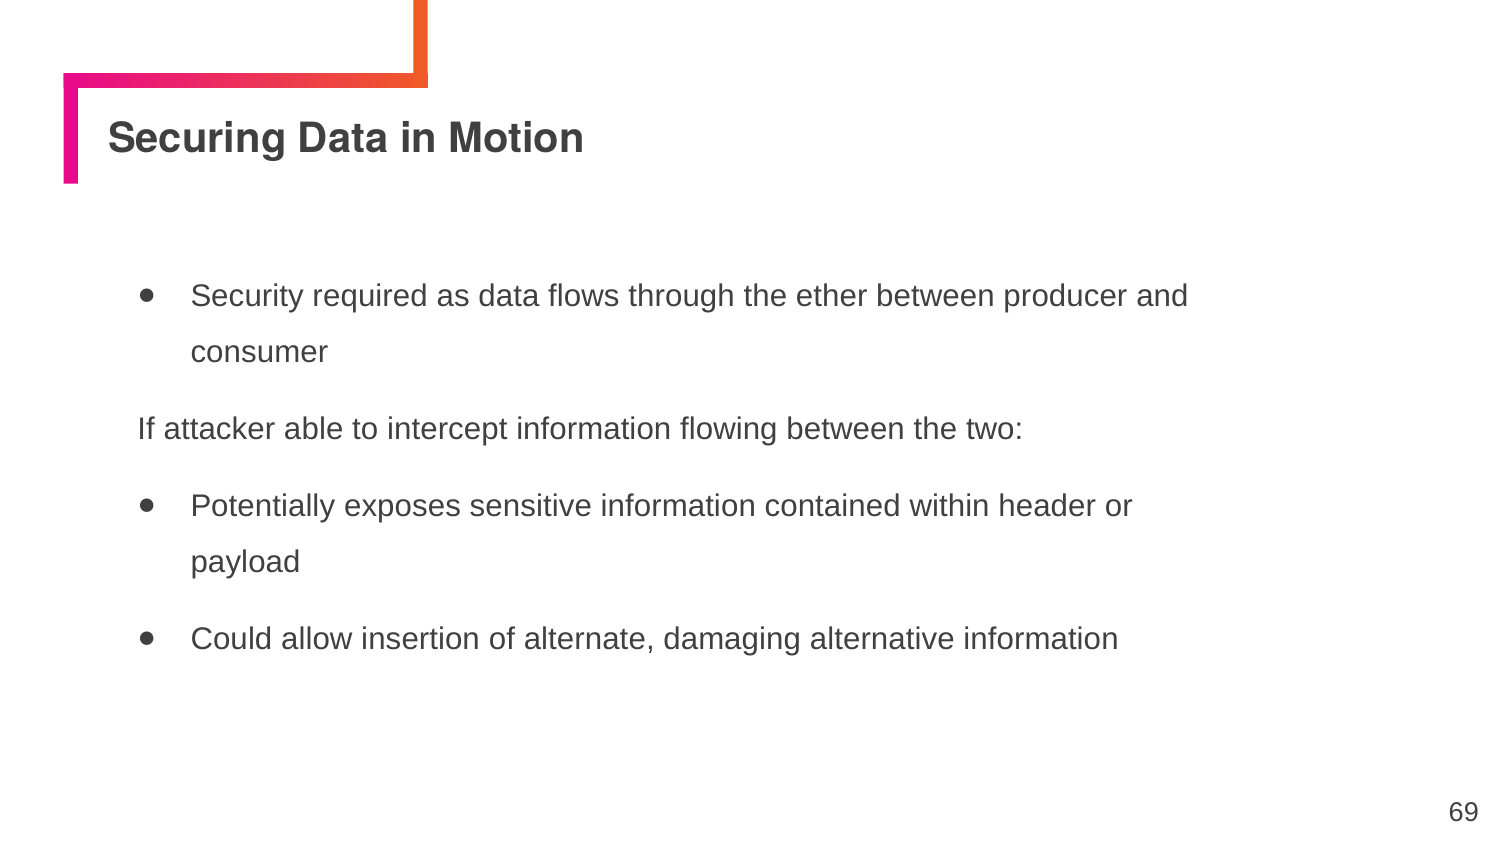

# Securing Data in Motion
Security required as data flows through the ether between producer and consumer
If attacker able to intercept information flowing between the two:
Potentially exposes sensitive information contained within header or payload
Could allow insertion of alternate, damaging alternative information
69